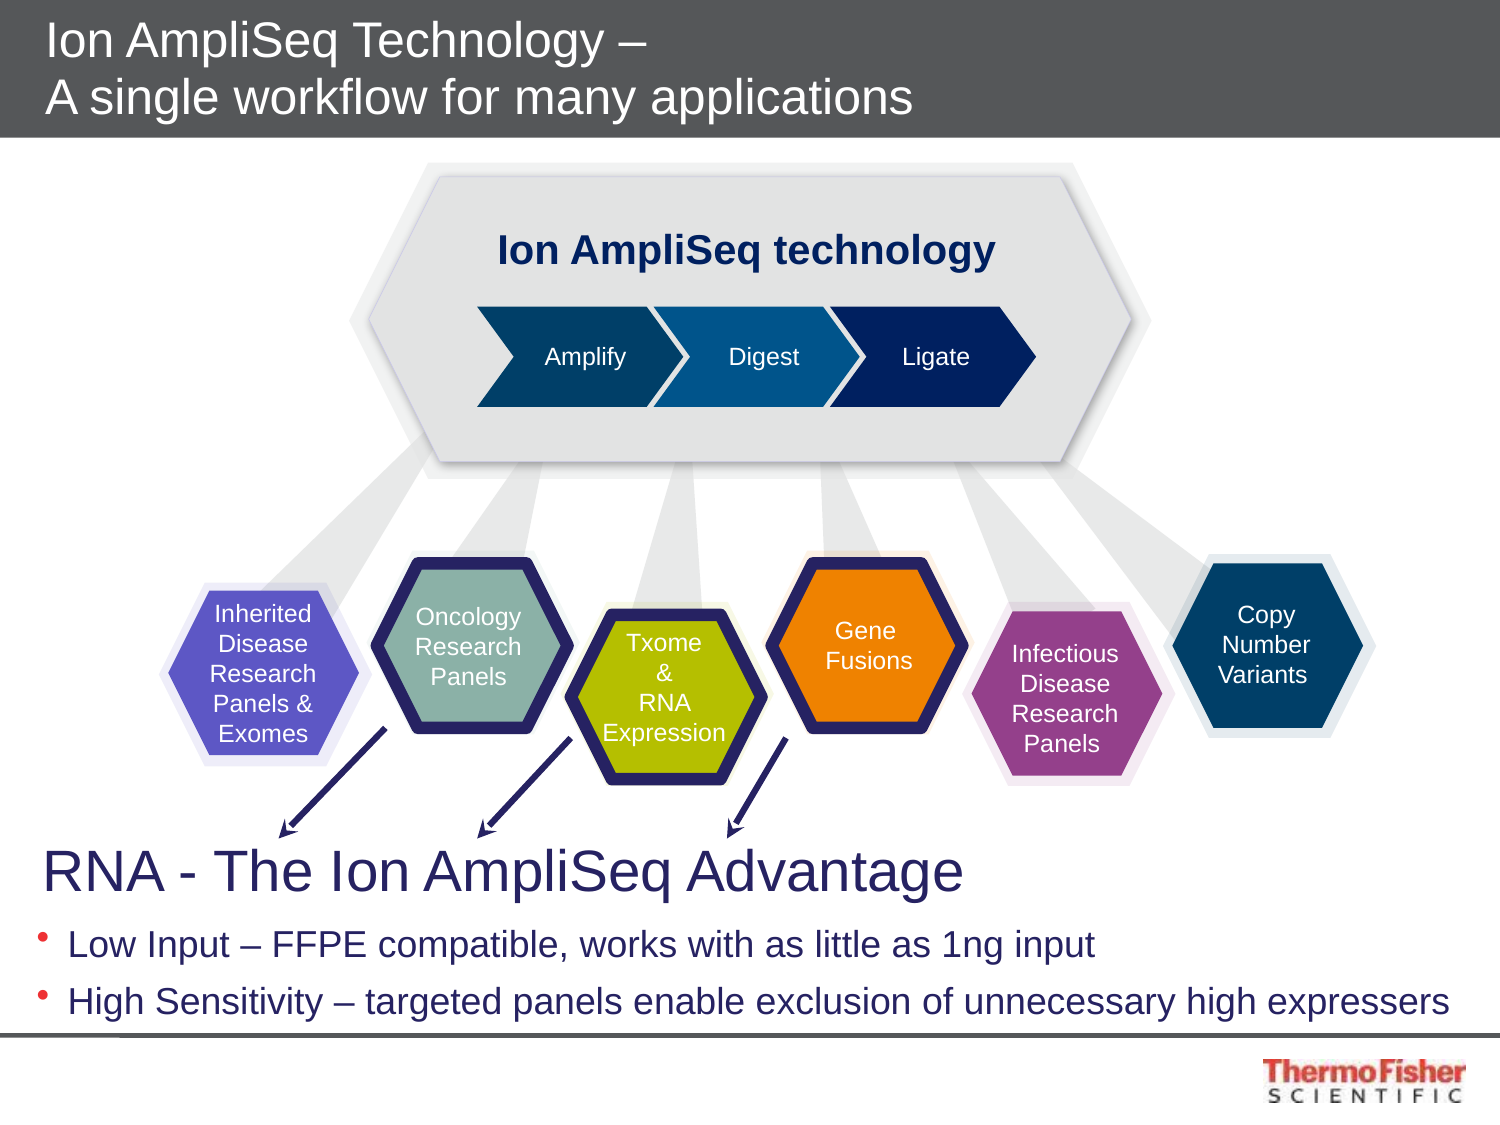

# Ion AmpliSeq Technology – A single workflow for many applications

Ion AmpliSeq technology

Amplify

Digest

Ligate

Copy Number
Variants

Gene
Fusions
Oncology
Research
Panels

Inherited Disease Research Panels & Exomes
Txome
&
RNA Expression
Infectious
Disease
Research
Panels
RNA - The Ion AmpliSeq Advantage
Low Input – FFPE compatible, works with as little as 1ng input
High Sensitivity – targeted panels enable exclusion of unnecessary high expressers